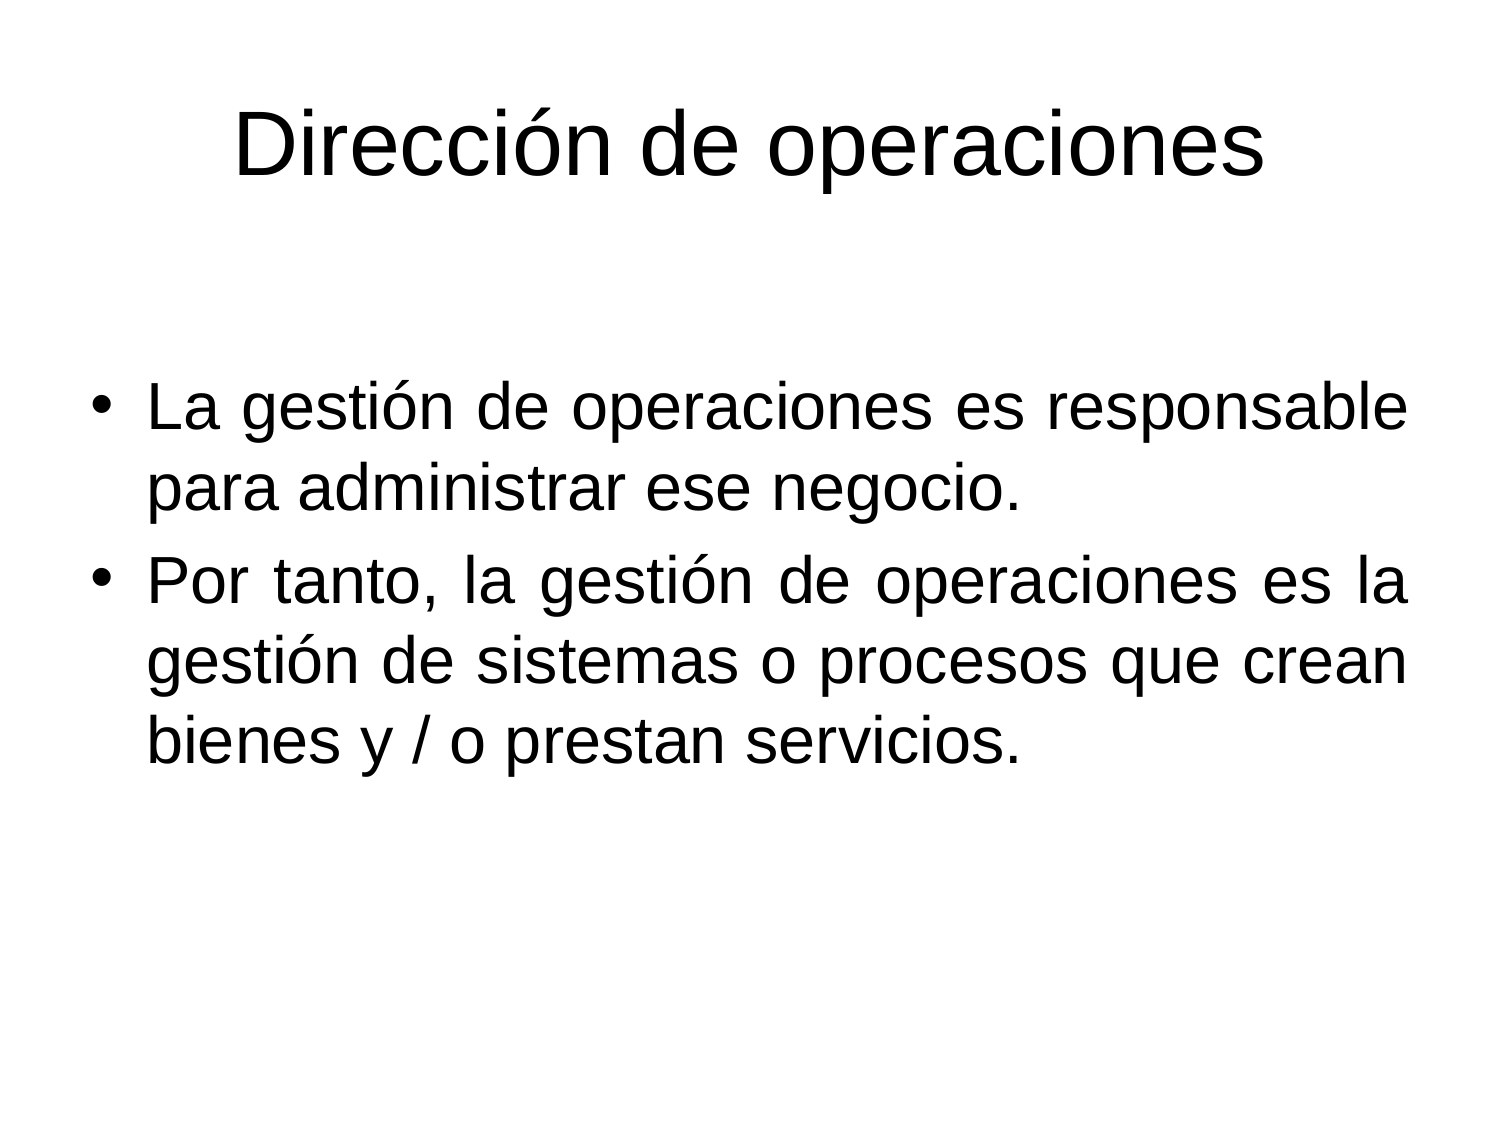

# Dirección de operaciones

La gestión de operaciones es responsable para administrar ese negocio.
Por tanto, la gestión de operaciones es la gestión de sistemas o procesos que crean bienes y / o prestan servicios.